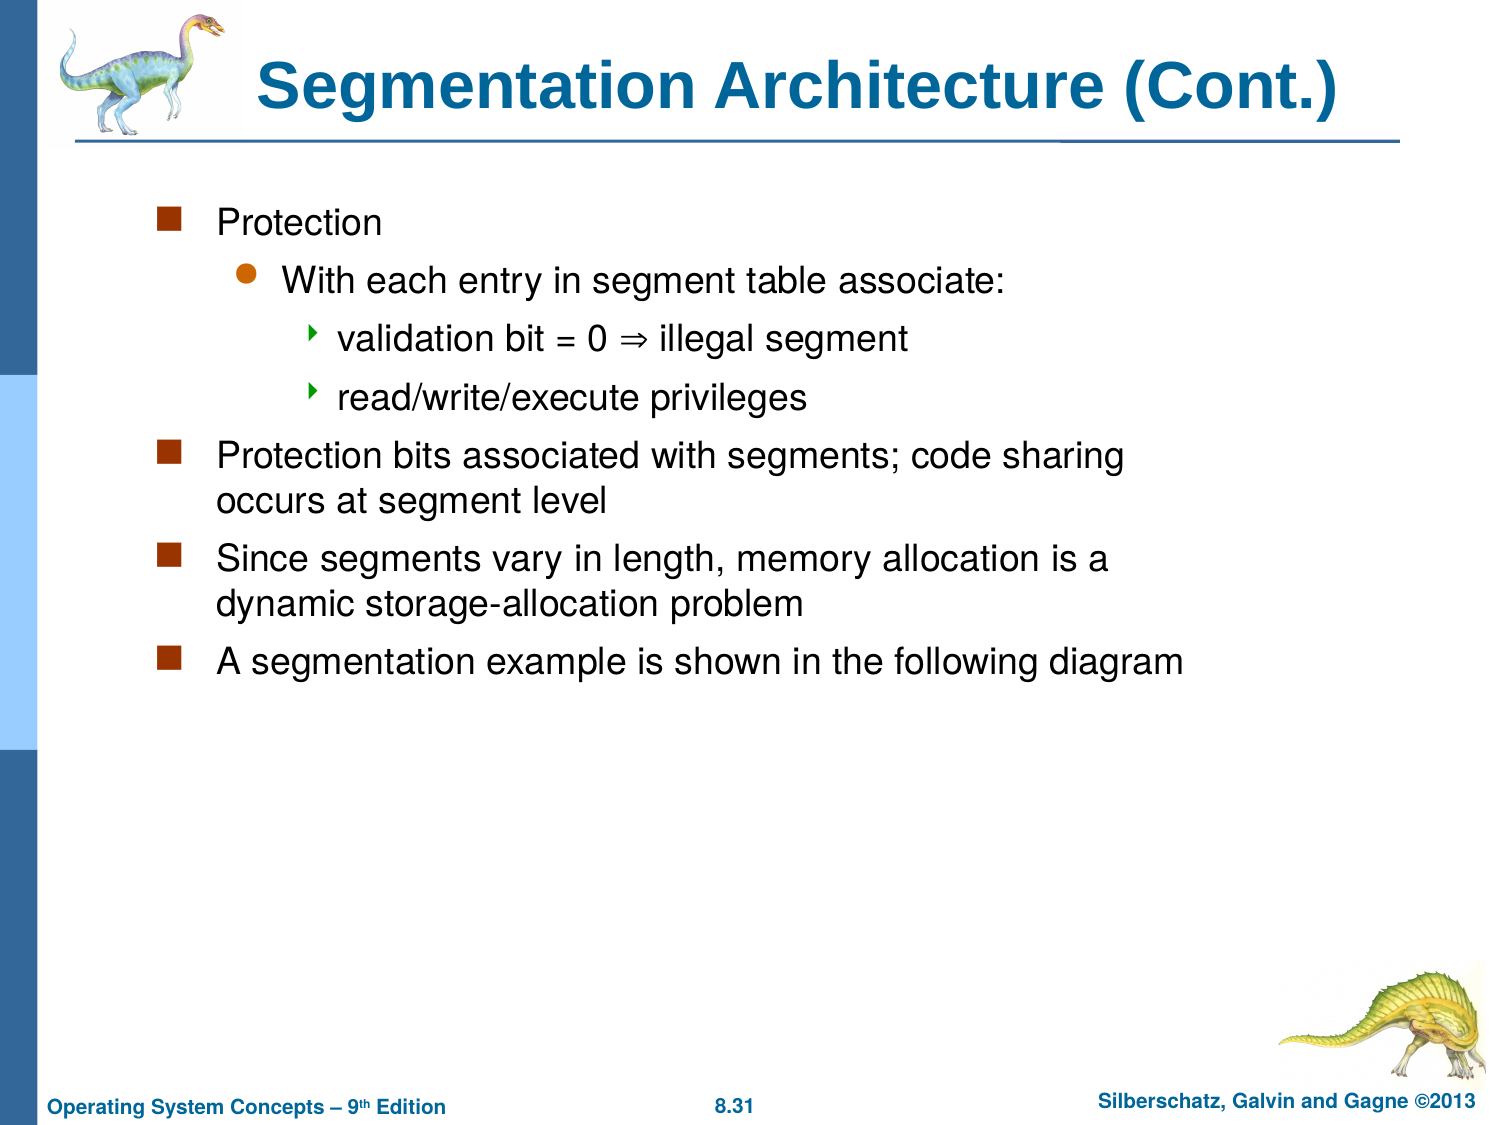

# Segmentation Architecture (Cont.)
Protection
With each entry in segment table associate:
validation bit = 0 ⇒ illegal segment
read/write/execute privileges
Protection bits associated with segments; code sharing occurs at segment level
Since segments vary in length, memory allocation is a dynamic storage-allocation problem
A segmentation example is shown in the following diagram